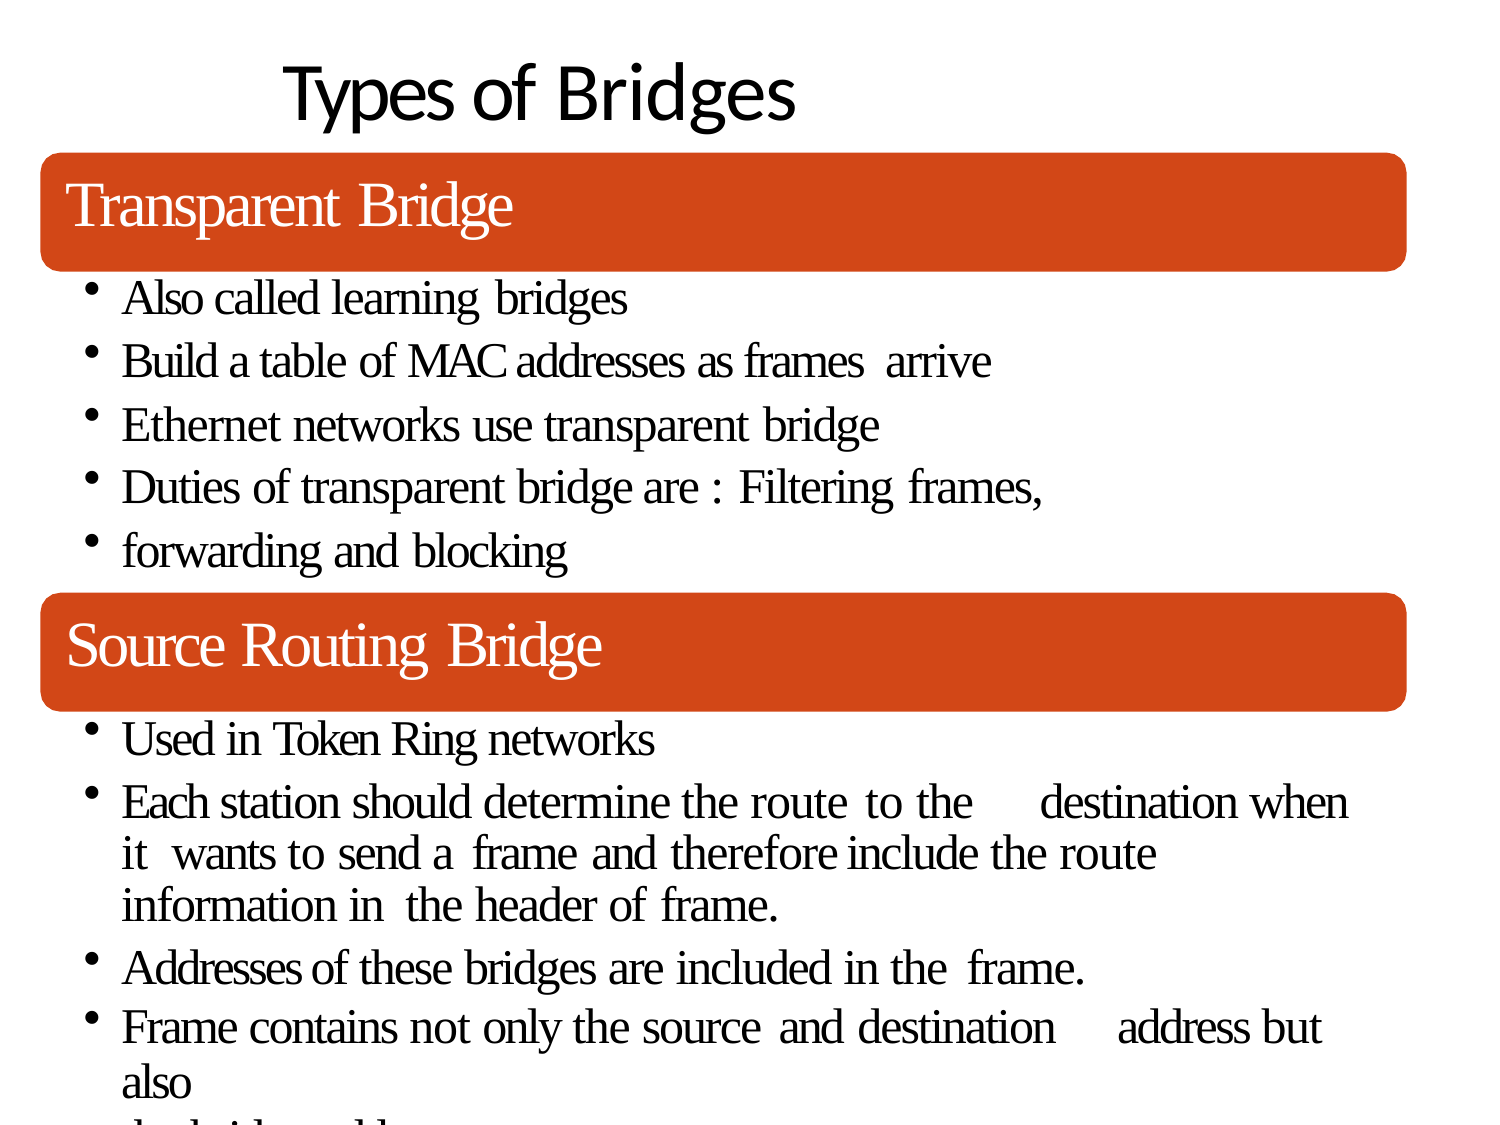

# Types of Bridges
Transparent Bridge
Also called learning bridges
Build a table of MAC addresses as frames arrive
Ethernet networks use transparent bridge
Duties of transparent bridge are : Filtering frames,
forwarding and blocking
Source Routing Bridge
Used in Token Ring networks
Each station should determine the route to the	destination when it  wants to send a  frame and therefore	include the route information in  the header of frame.
Addresses of these bridges are included in the frame.
Frame contains not only the source and destination	address but also
the bridge addresses.